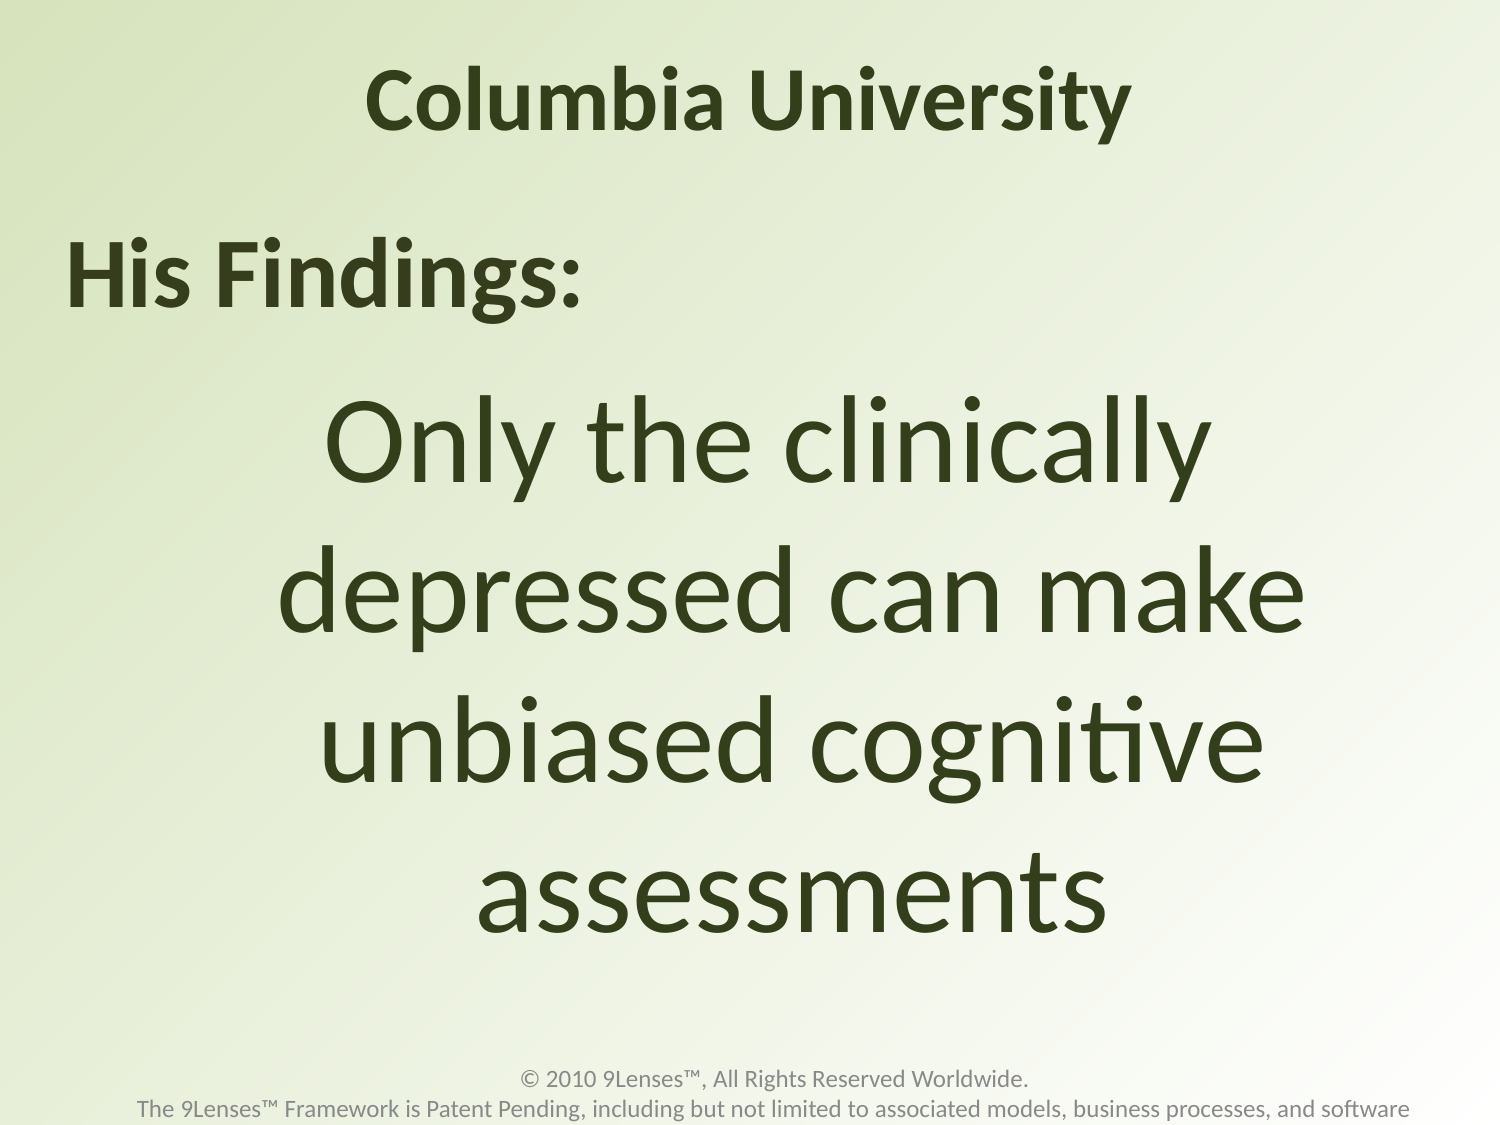

# Columbia University
His Findings:
Only the clinically depressed can make unbiased cognitive assessments